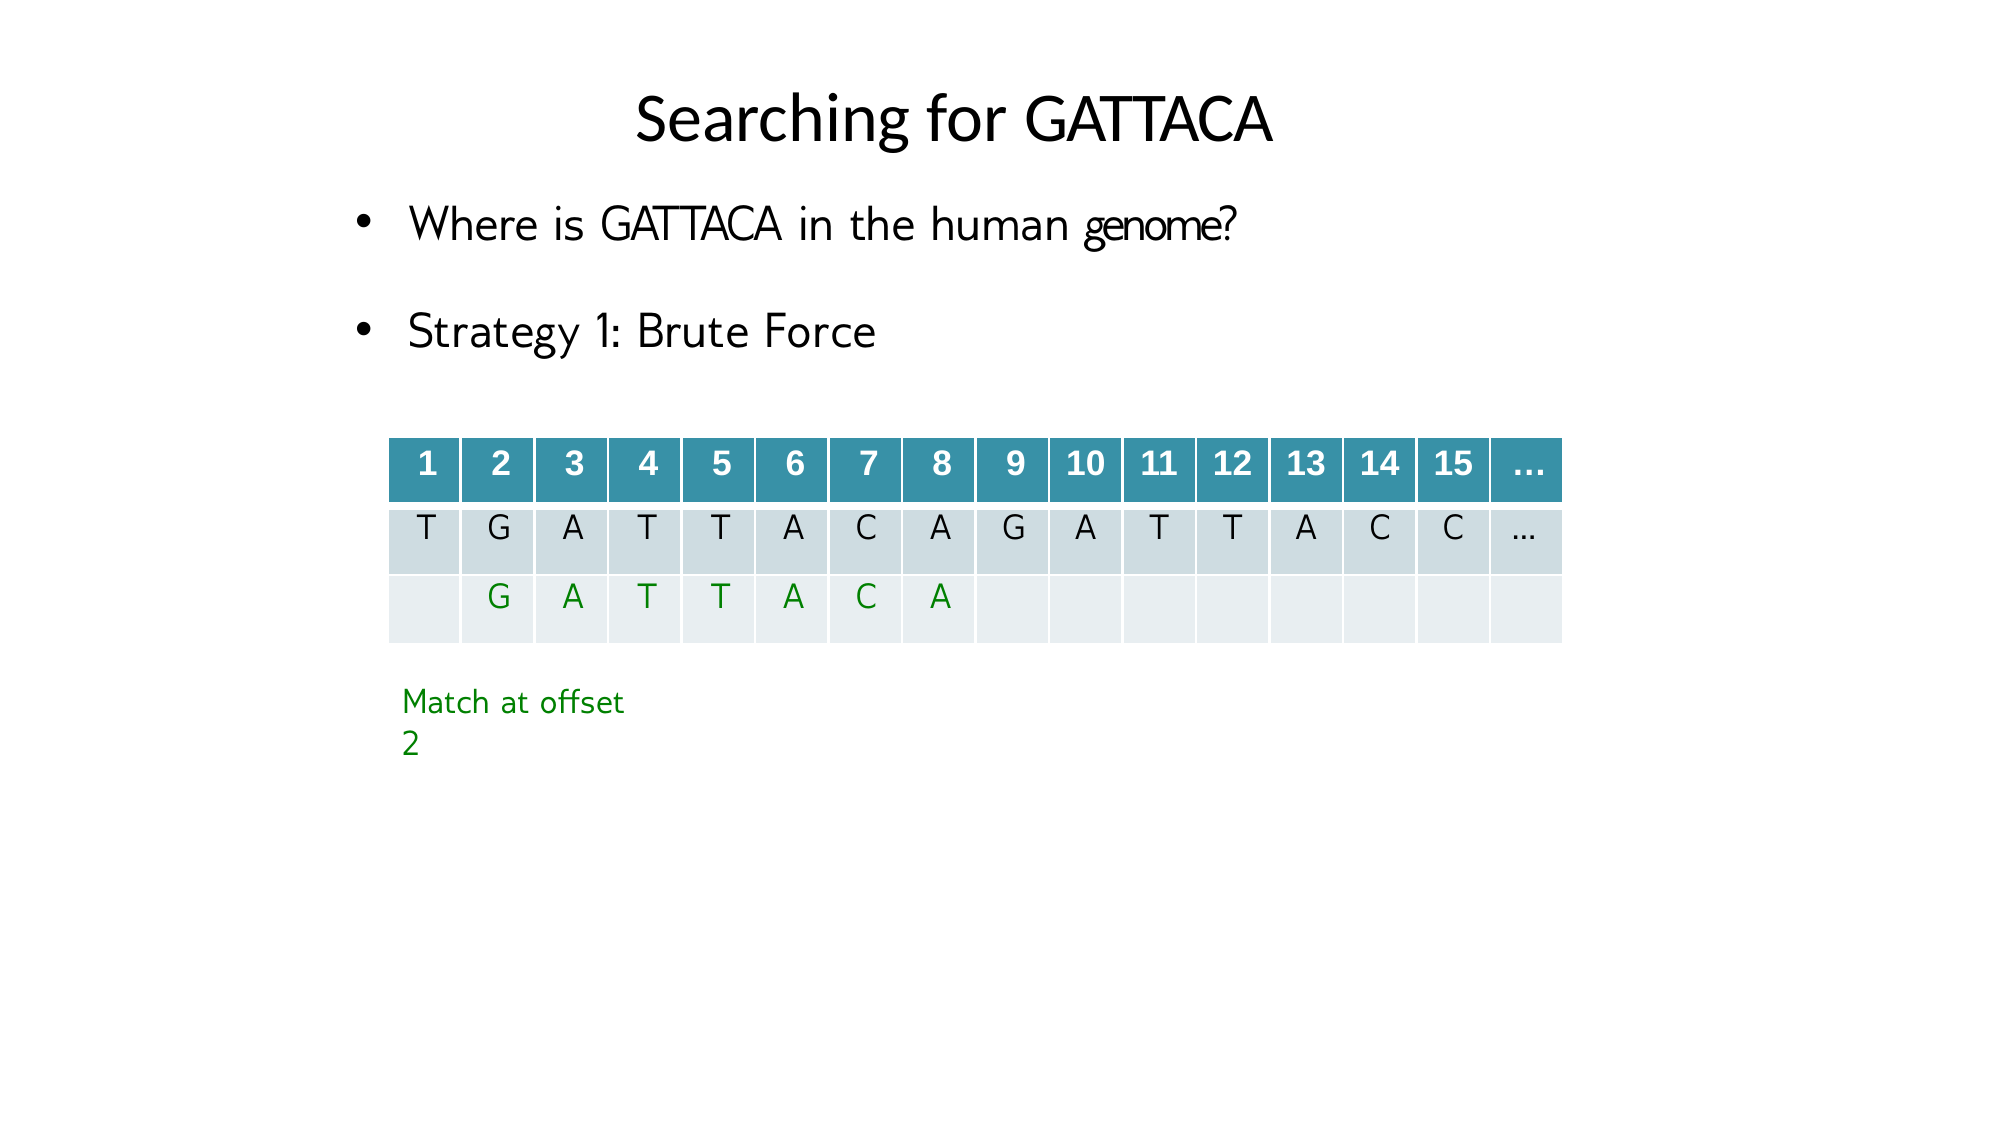

Searching for GATTACA
Where is GATTACA in the human genome?
Strategy 1: Brute Force
| 1 | 2 | 3 | 4 | 5 | 6 | 7 | 8 | 9 | 10 | 11 | 12 | 13 | 14 | 15 | … |
| --- | --- | --- | --- | --- | --- | --- | --- | --- | --- | --- | --- | --- | --- | --- | --- |
| T | G | A | T | T | A | C | A | G | A | T | T | A | C | C | … |
|  | G | A | T | T | A | C | A |  |  |  |  |  |  |  |  |
Match at offset 2